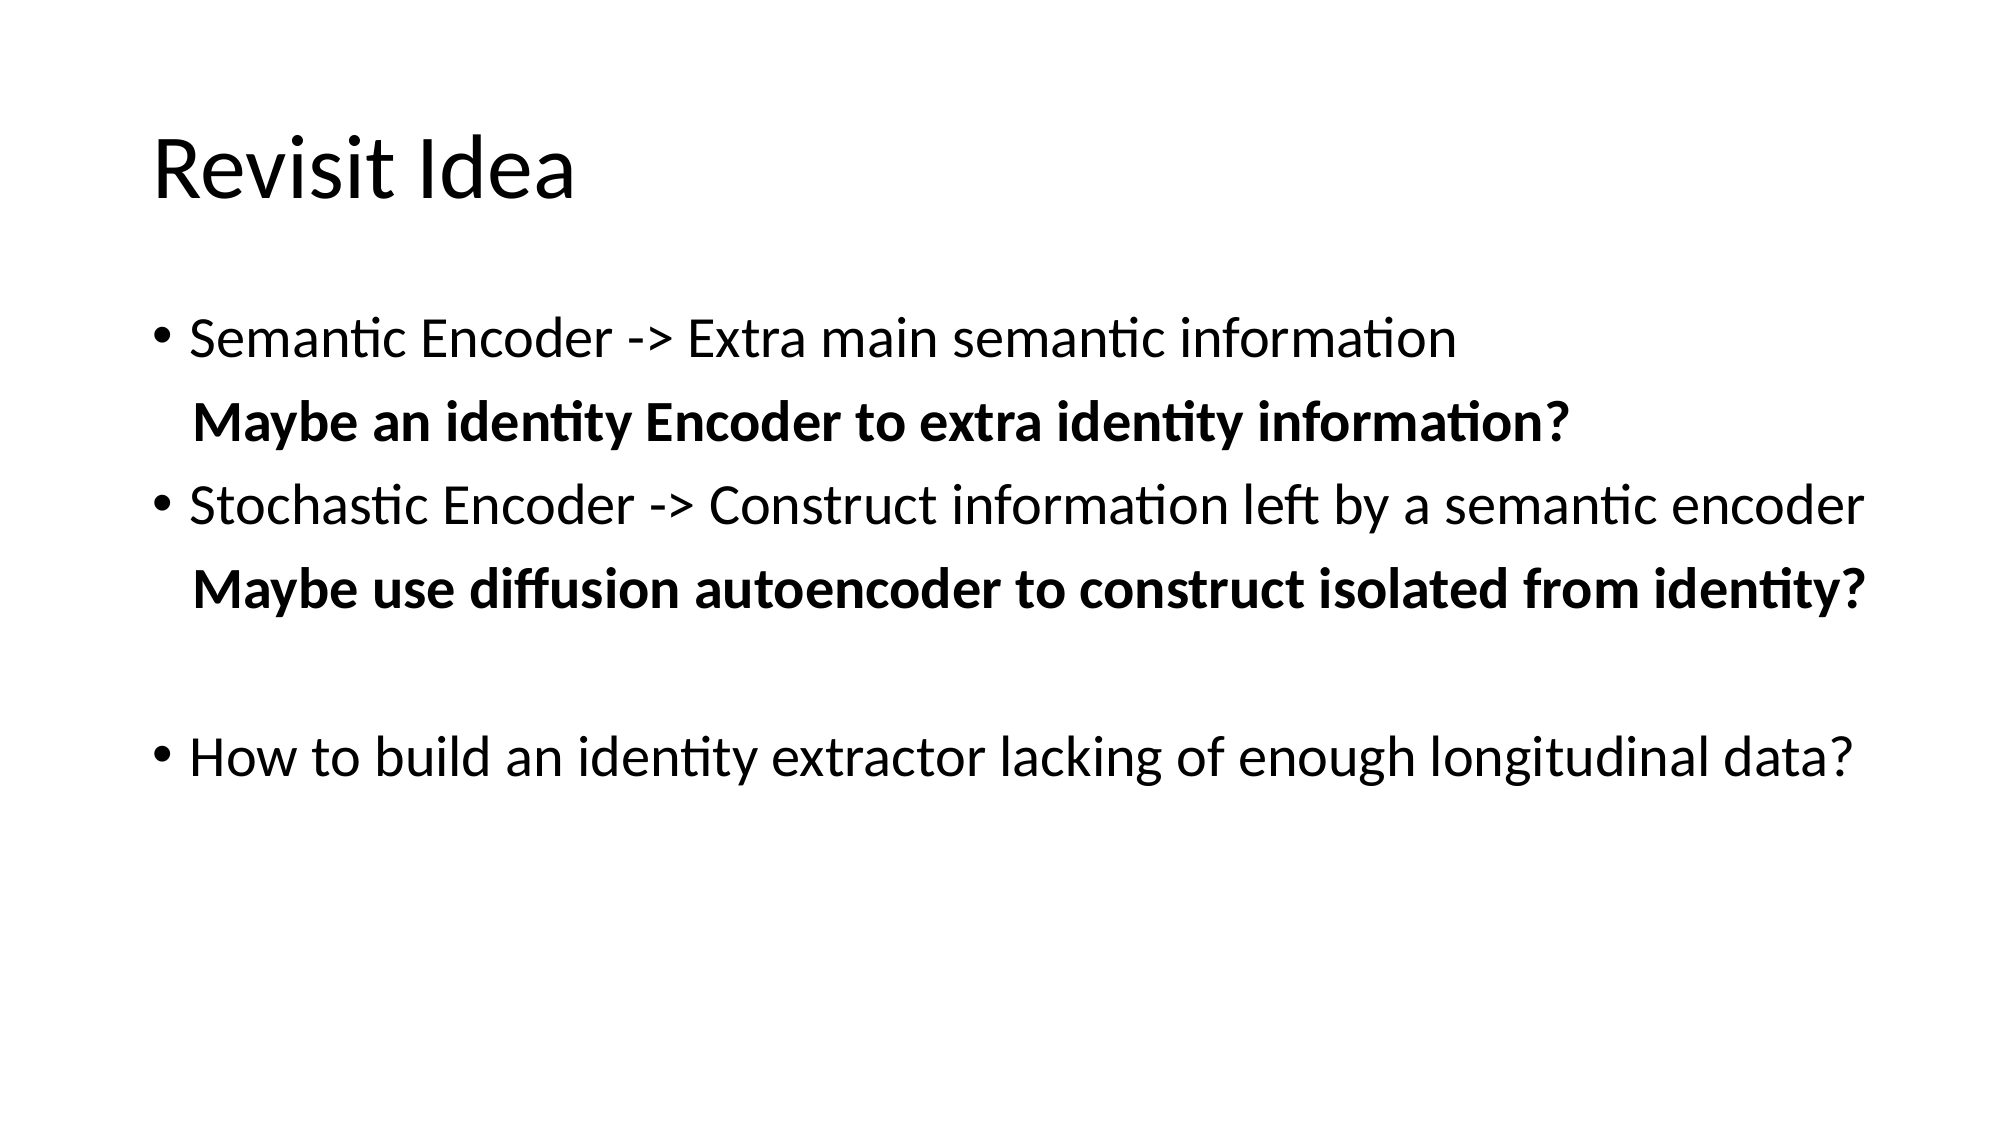

# Revisit Idea
Semantic Encoder -> Extra main semantic information
   Maybe an identity Encoder to extra identity information?
Stochastic Encoder -> Construct information left by a semantic encoder
   Maybe use diffusion autoencoder to construct isolated from identity?

How to build an identity extractor lacking of enough longitudinal data?